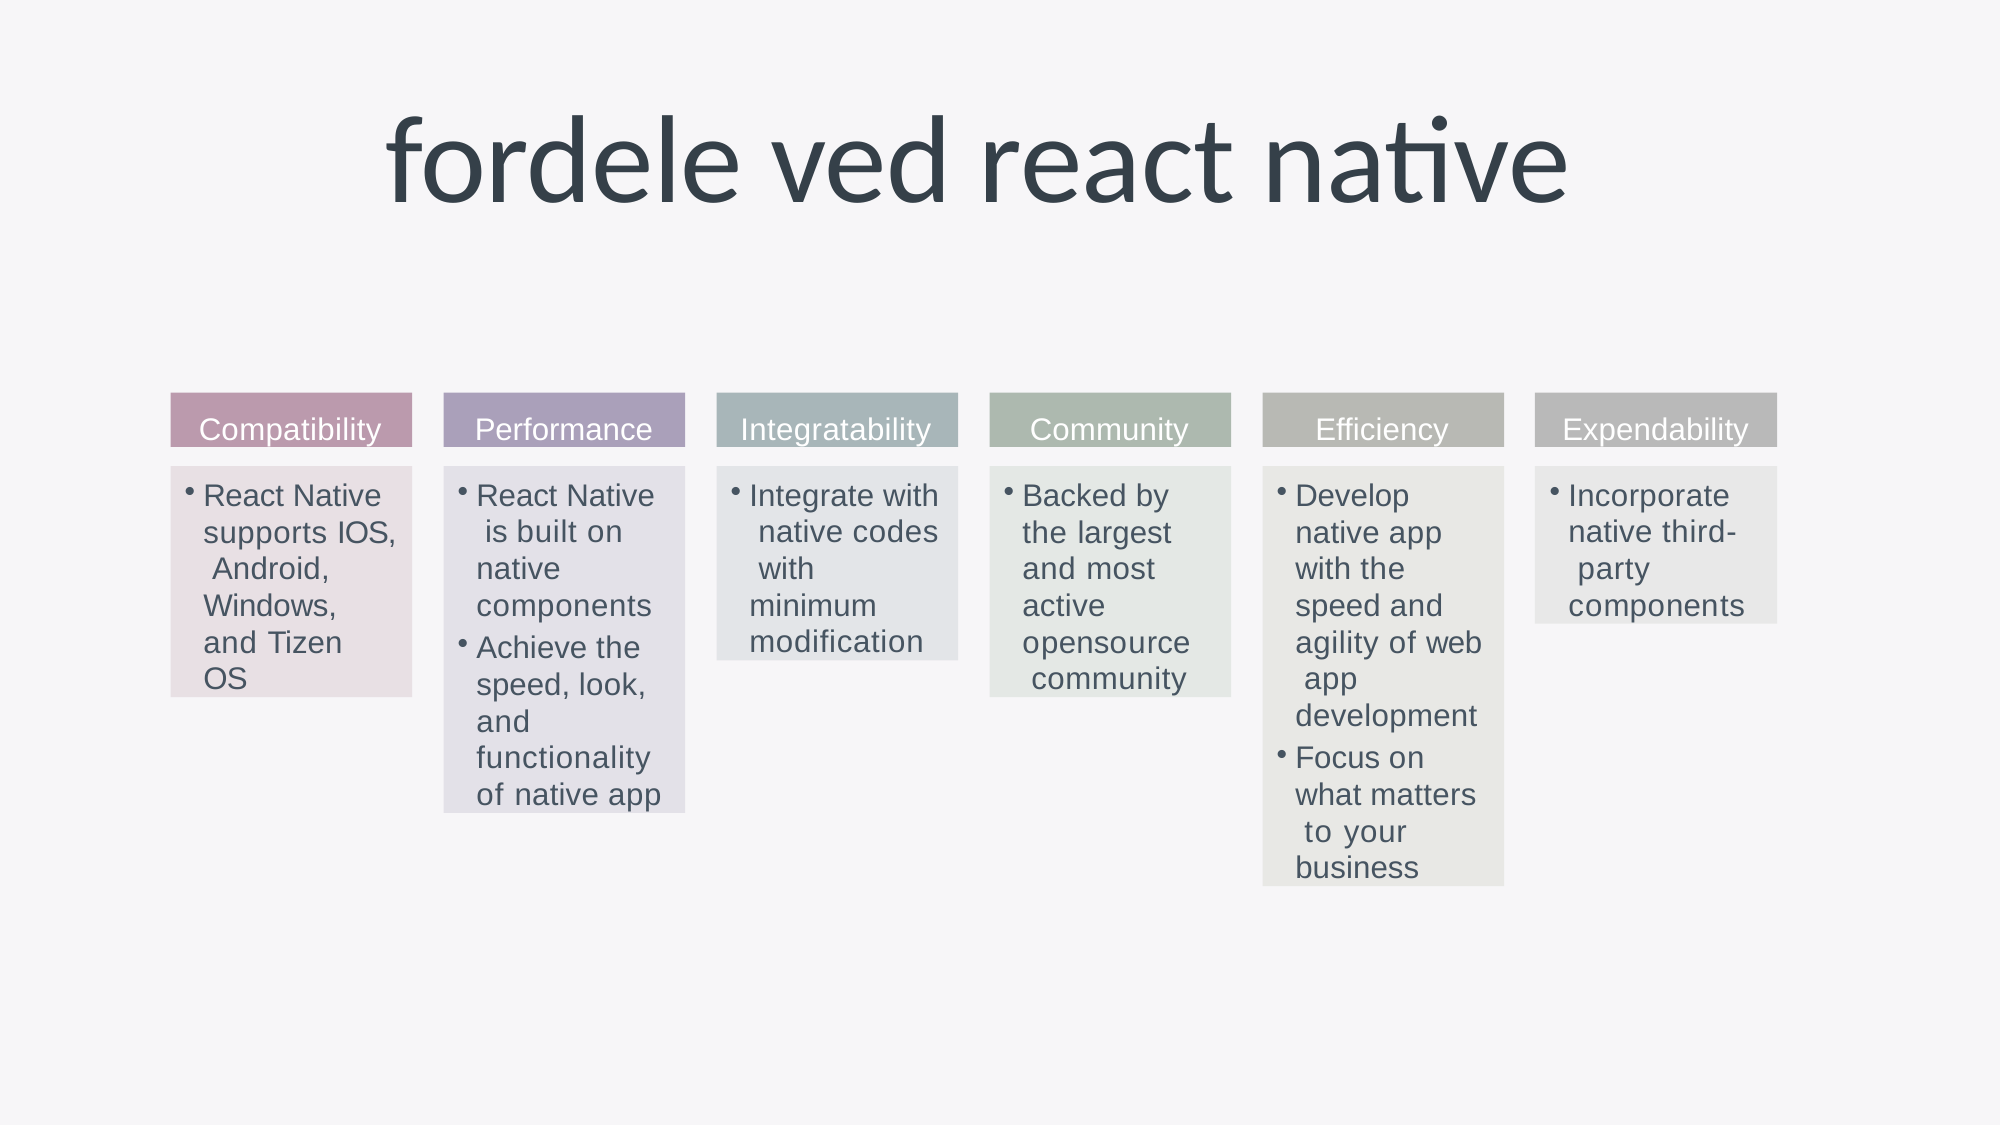

# fordele ved react native
Compatibility
Performance
Integratability
Community
Efficiency
Expendability
React Native  supports IOS,  Android,  Windows,  and Tizen  OS
React Native  is built on  native  components
Achieve the  speed, look,  and  functionality  of native app
Integrate with  native codes  with minimum  modification
Backed by  the largest  and most  active  opensource  community
Develop  native app  with the  speed and  agility of web  app  development
Focus on  what matters  to your  business
Incorporate  native third-  party  components